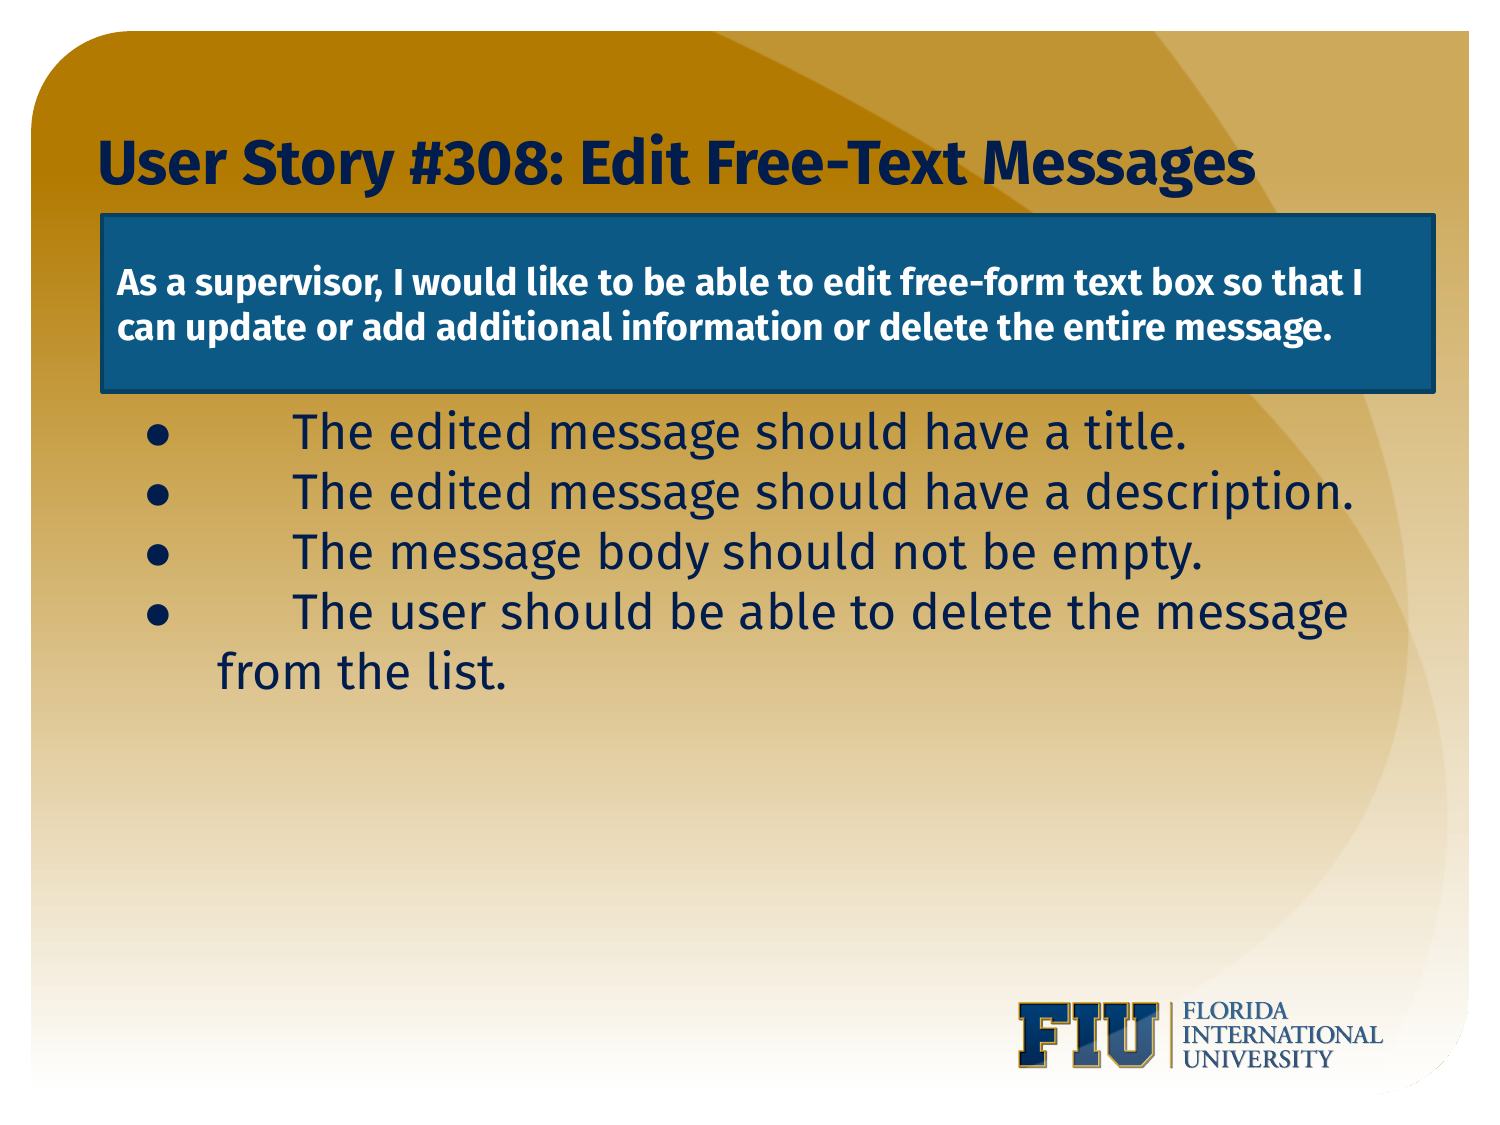

# User Story #308: Edit Free-Text Messages
As a supervisor, I would like to be able to edit free-form text box so that I can update or add additional information or delete the entire message.
●	The edited message should have a title.
●	The edited message should have a description.
●	The message body should not be empty.
●	The user should be able to delete the message
from the list.